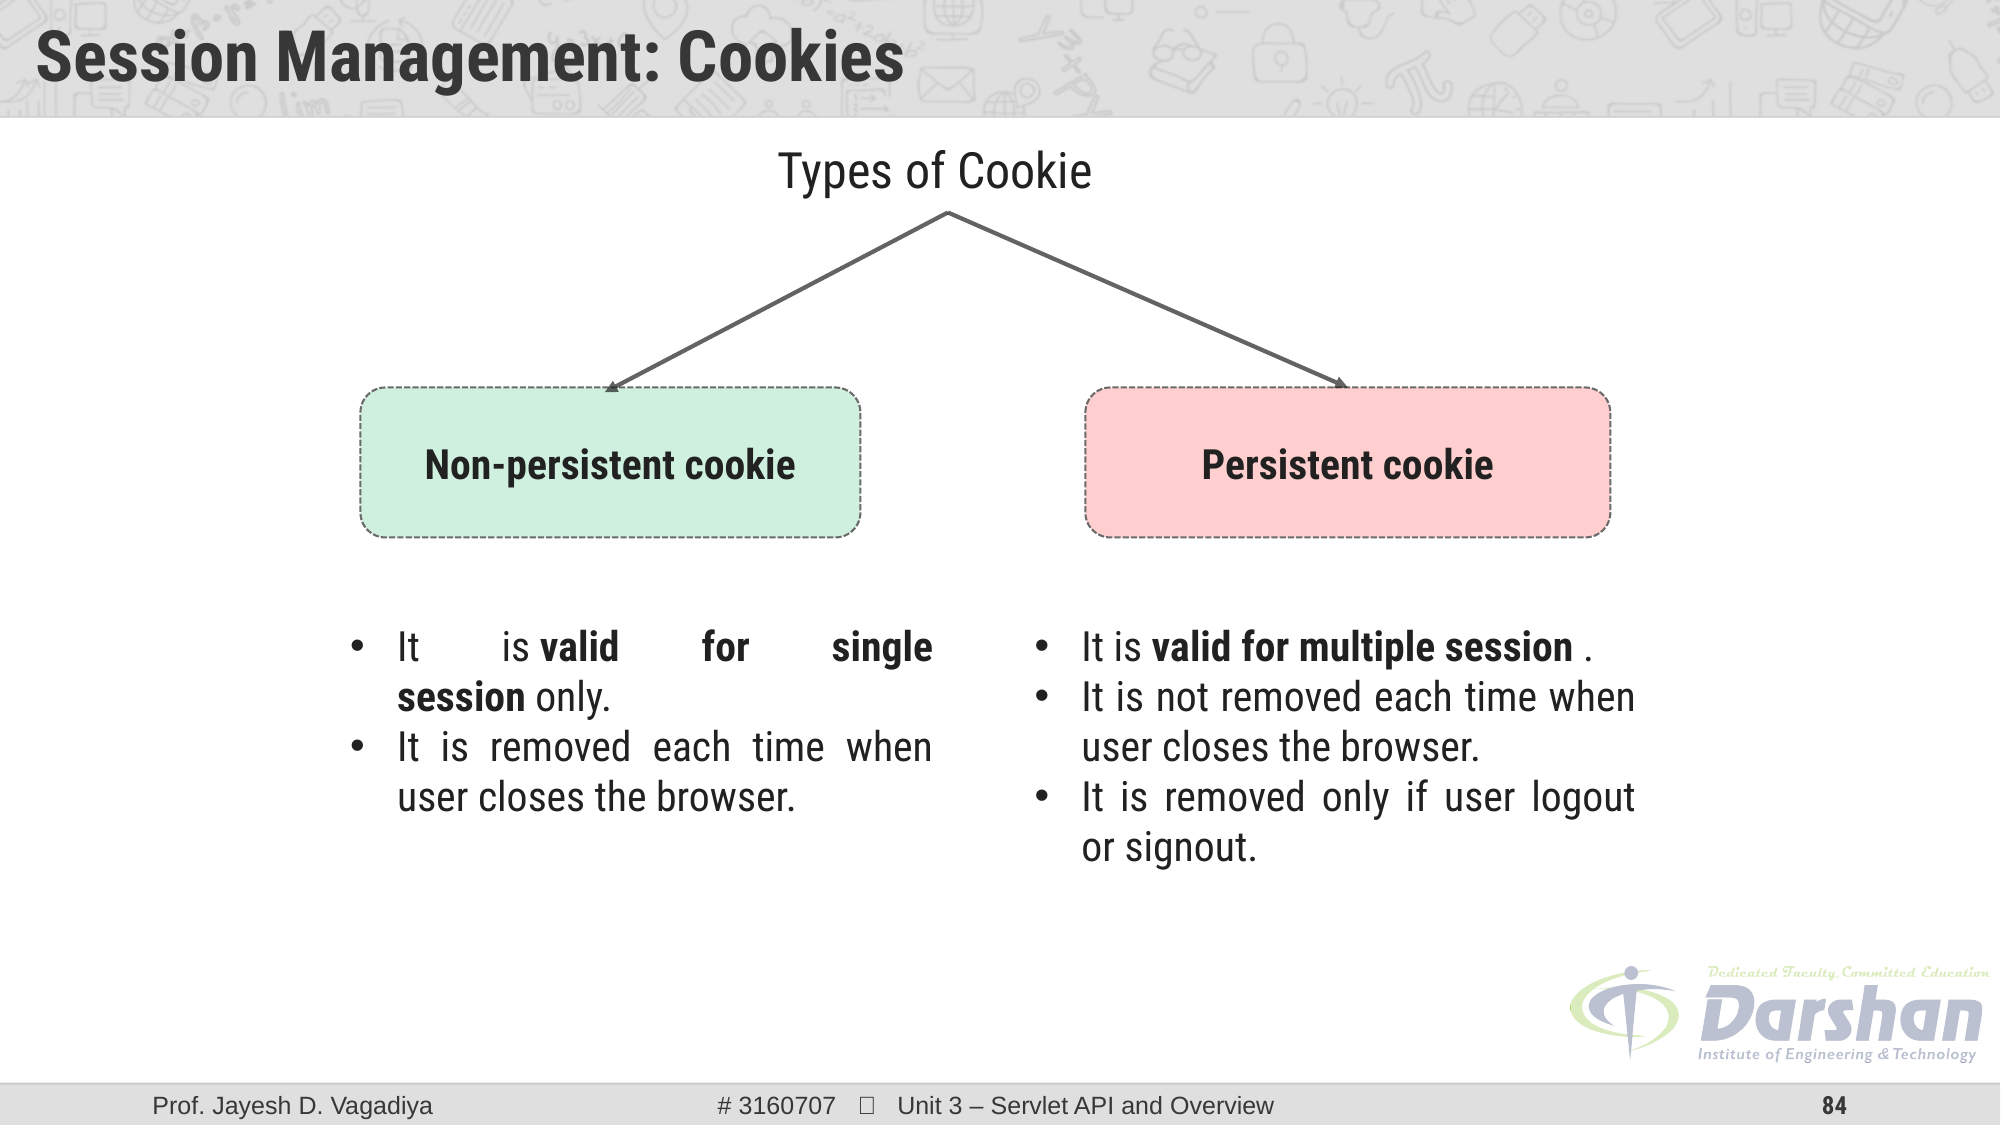

# Session Management: Cookies
Types of Cookie

Non-persistent cookie
Persistent cookie
It is valid for single session only.
It is removed each time when user closes the browser.
It is valid for multiple session .
It is not removed each time when user closes the browser.
It is removed only if user logout or signout.